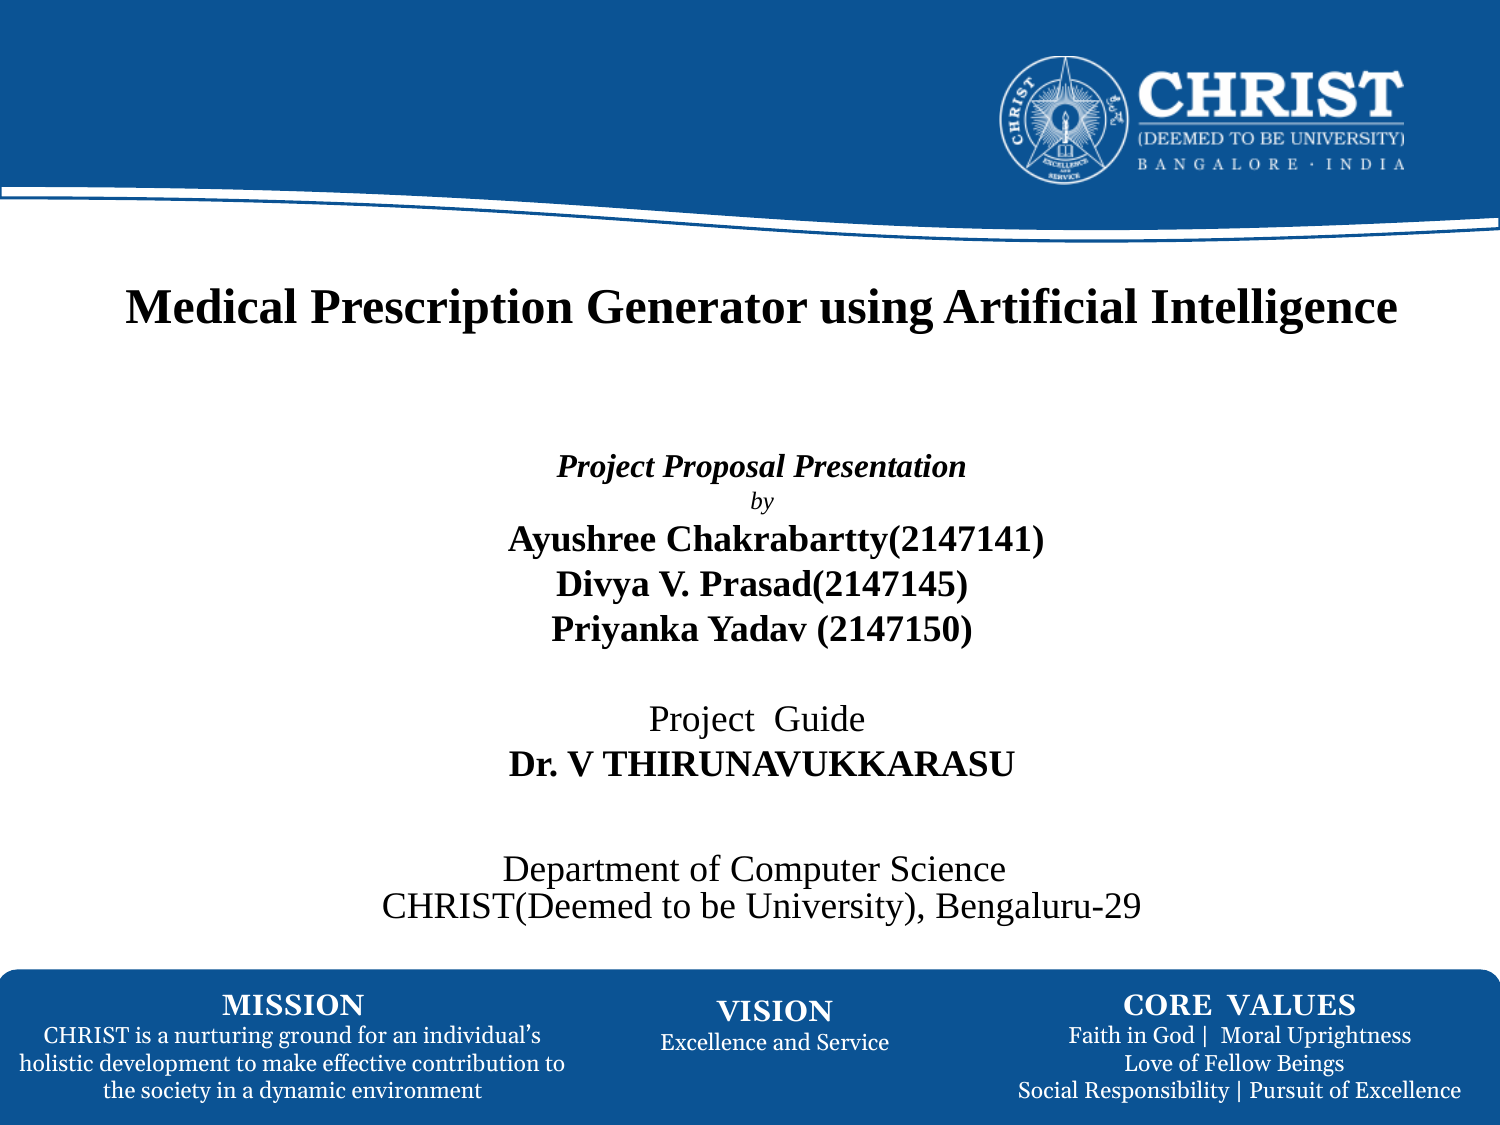

# Medical Prescription Generator using Artificial Intelligence

 Project Proposal Presentation
by
   Ayushree Chakrabartty(2147141)
Divya V. Prasad(2147145)
Priyanka Yadav (2147150)

Project  Guide
Dr. V THIRUNAVUKKARASU

Department of Computer Science
CHRIST(Deemed to be University), Bengaluru-29